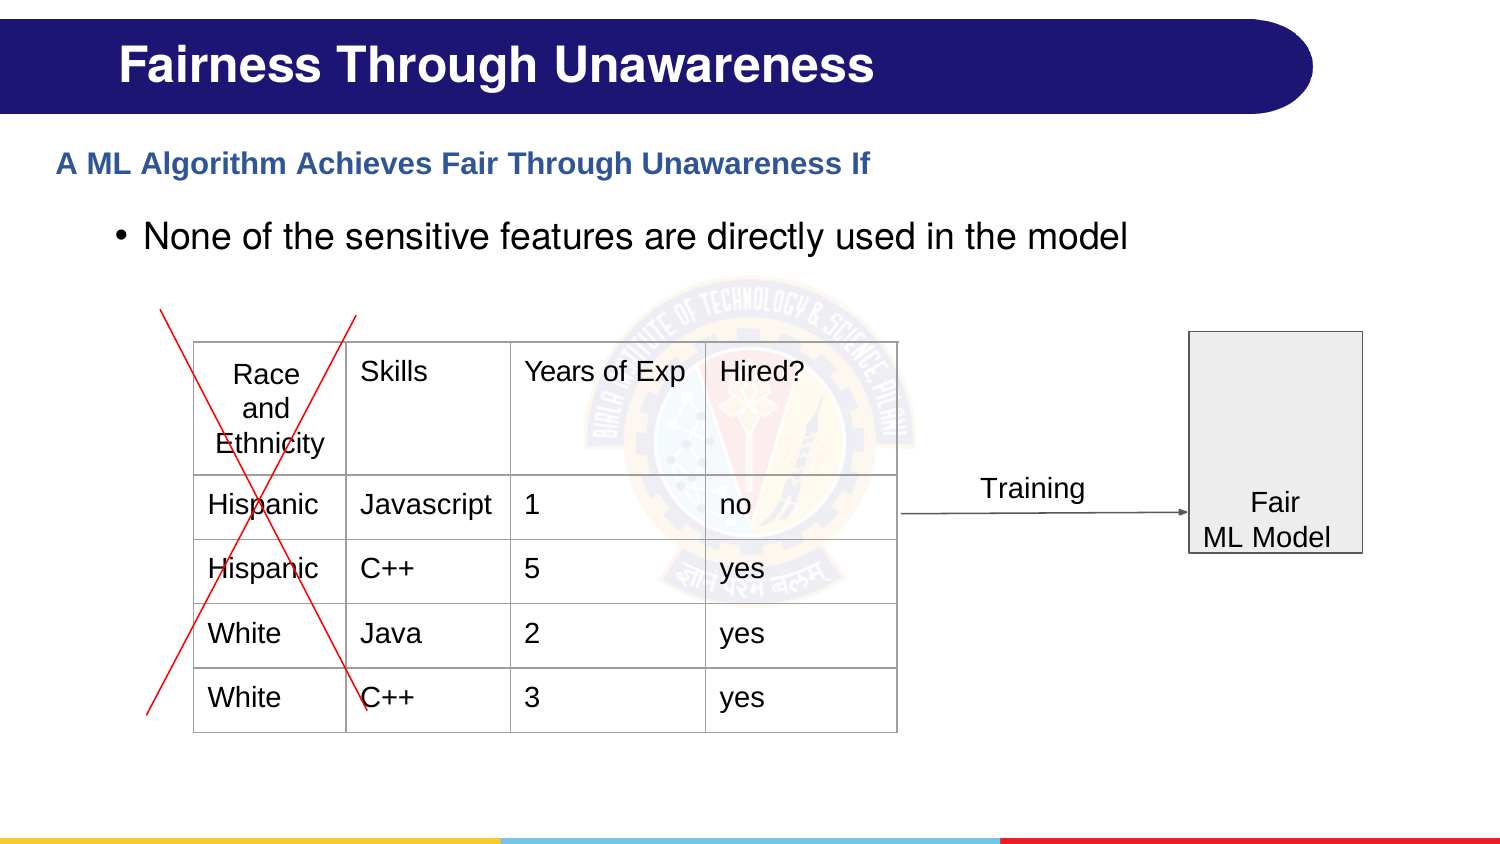

# Fairness Through Unawareness
A ML Algorithm Achieves Fair Through Unawareness If

None of the sensitive features are directly used in the model

Fair  ML Model
| Race and Ethnicity | Skills | Years of Exp | Hired? |
| --- | --- | --- | --- |
| Hispanic | Javascript | 1 | no |
| Hispanic | C++ | 5 | yes |
| White | Java | 2 | yes |
| White | C++ | 3 | yes |

Training